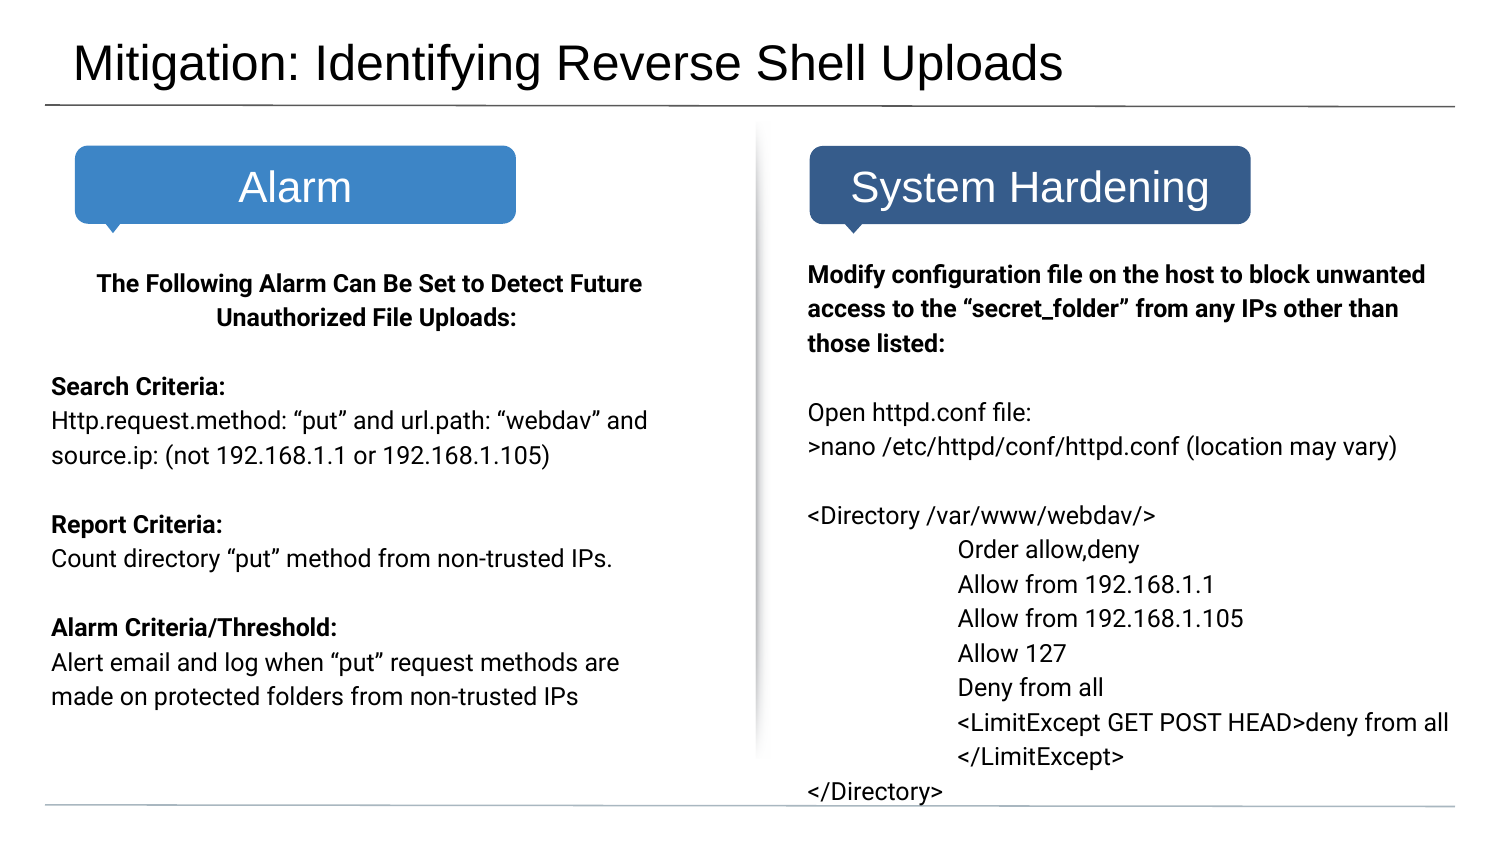

# Mitigation: Identifying Reverse Shell Uploads
Modify configuration file on the host to block unwanted access to the “secret_folder” from any IPs other than those listed:

Open httpd.conf file:
>nano /etc/httpd/conf/httpd.conf (location may vary)

<Directory /var/www/webdav/>
	Order allow,deny
	Allow from 192.168.1.1
	Allow from 192.168.1.105
	Allow 127
	Deny from all
	<LimitExcept GET POST HEAD>deny from all
	</LimitExcept>
</Directory>

The Following Alarm Can Be Set to Detect Future Unauthorized File Uploads:

Search Criteria:
Http.request.method: “put” and url.path: “webdav” and source.ip: (not 192.168.1.1 or 192.168.1.105)

Report Criteria:
Count directory “put” method from non-trusted IPs.

Alarm Criteria/Threshold:
Alert email and log when “put” request methods are made on protected folders from non-trusted IPs